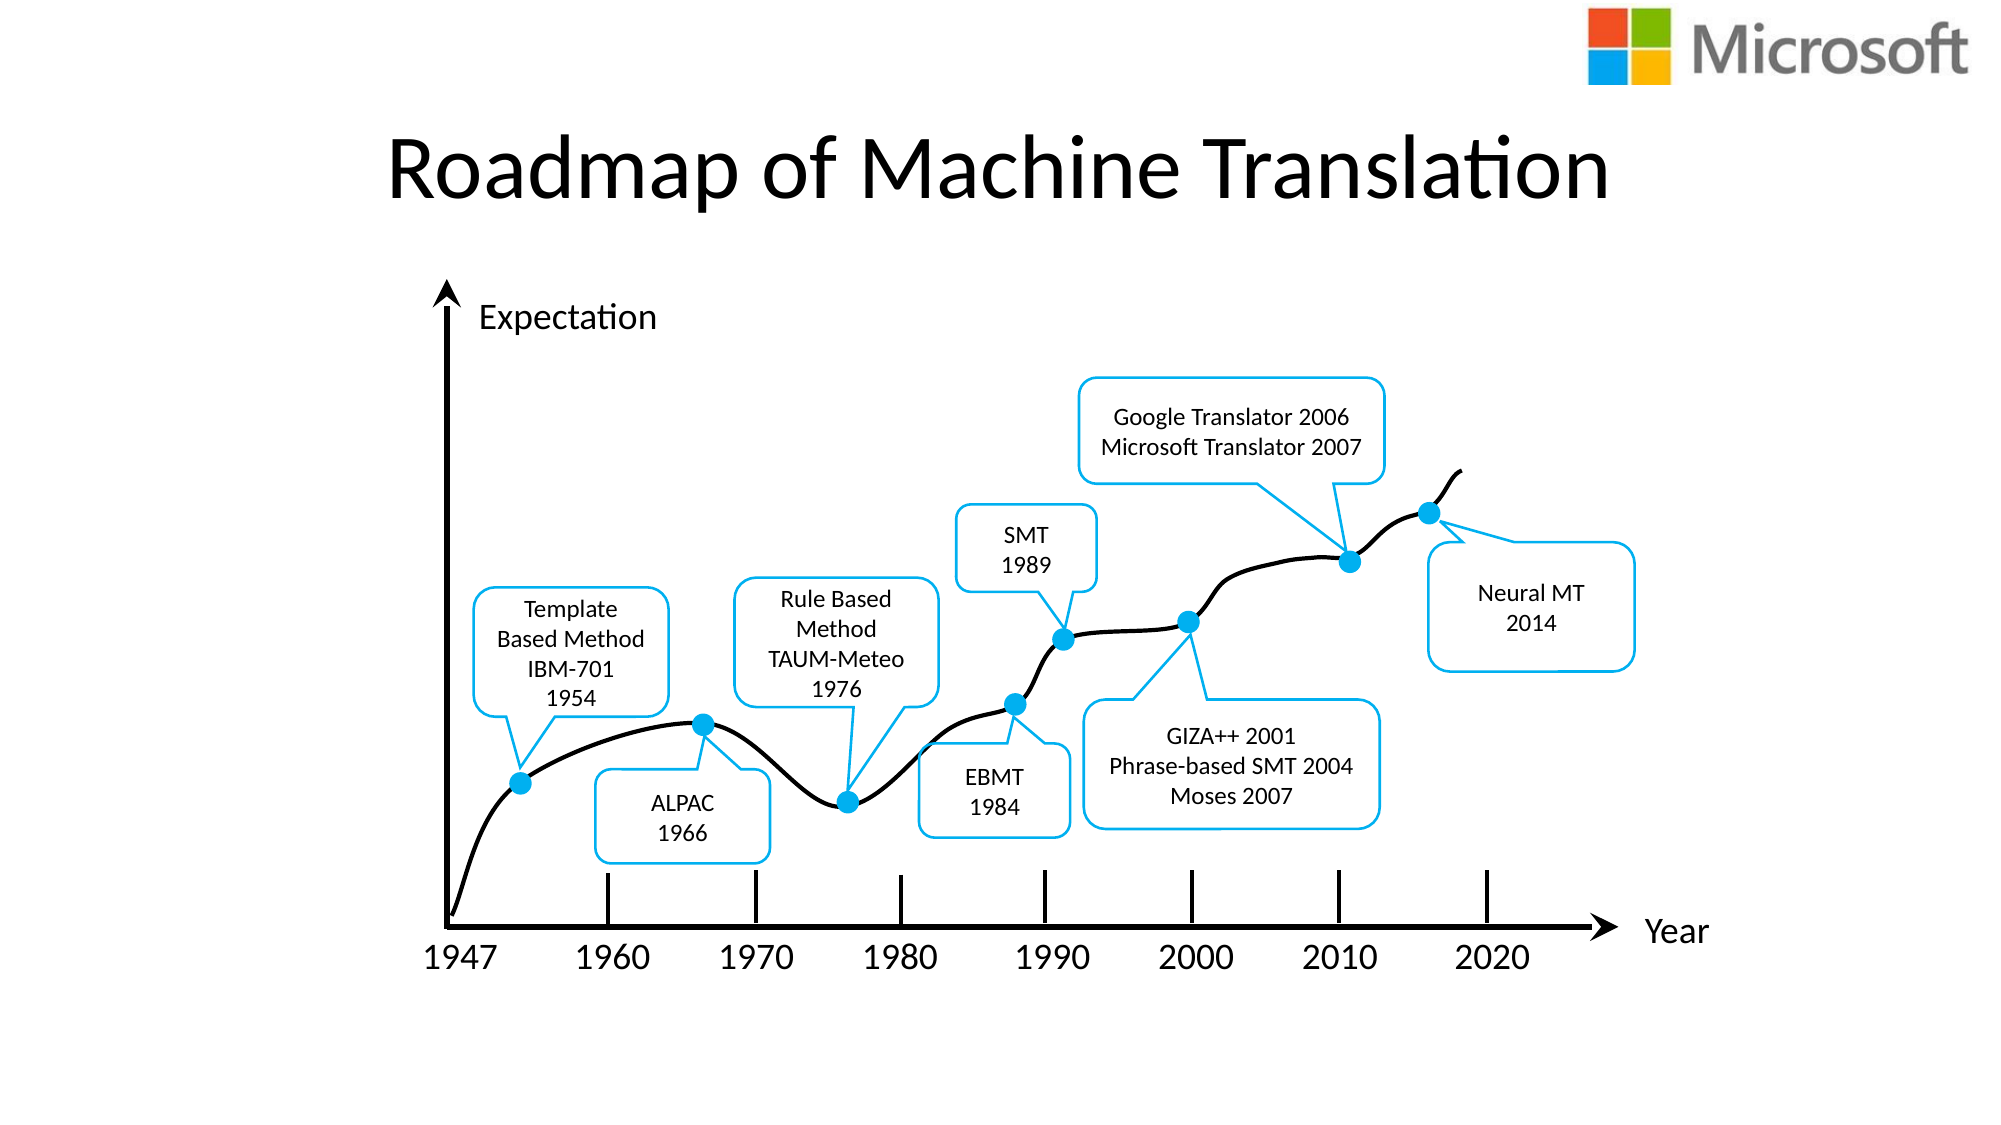

# Roadmap of Machine Translation
Expectation
Google Translator 2006
Microsoft Translator 2007

Neural MT
2014
SMT
1989

Rule Based Method
TAUM-Meteo
1976

Template Based Method
IBM-701
1954

GIZA++ 2001
Phrase-based SMT 2004
Moses 2007

EBMT
1984

ALPAC
1966
Year
1947         1960        1970        1980         1990        2000        2010         2020